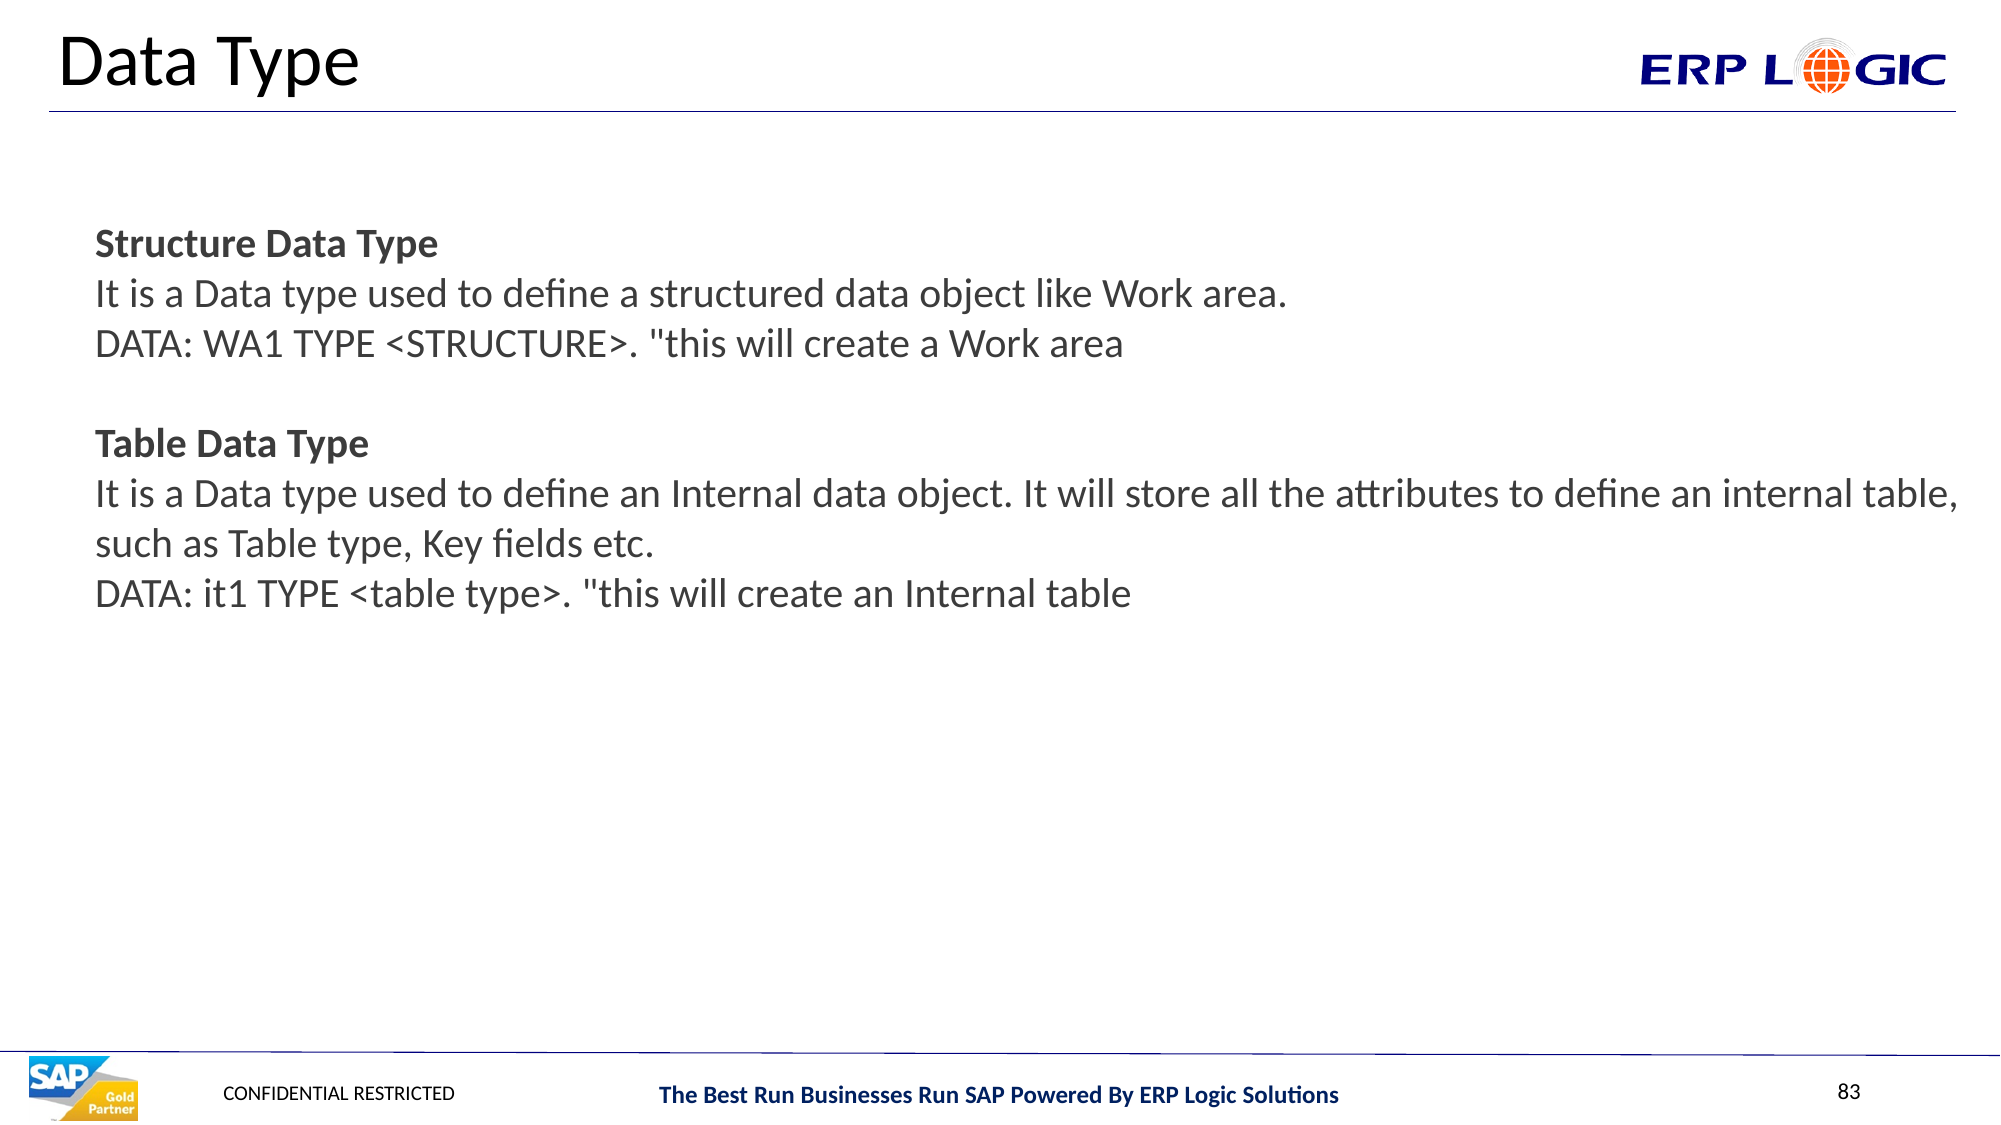

# Data Type
Structure Data Type
It is a Data type used to define a structured data object like Work area.
DATA: WA1 TYPE <STRUCTURE>. "this will create a Work area

Table Data Type
It is a Data type used to define an Internal data object. It will store all the attributes to define an internal table, such as Table type, Key fields etc.
DATA: it1 TYPE <table type>. "this will create an Internal table